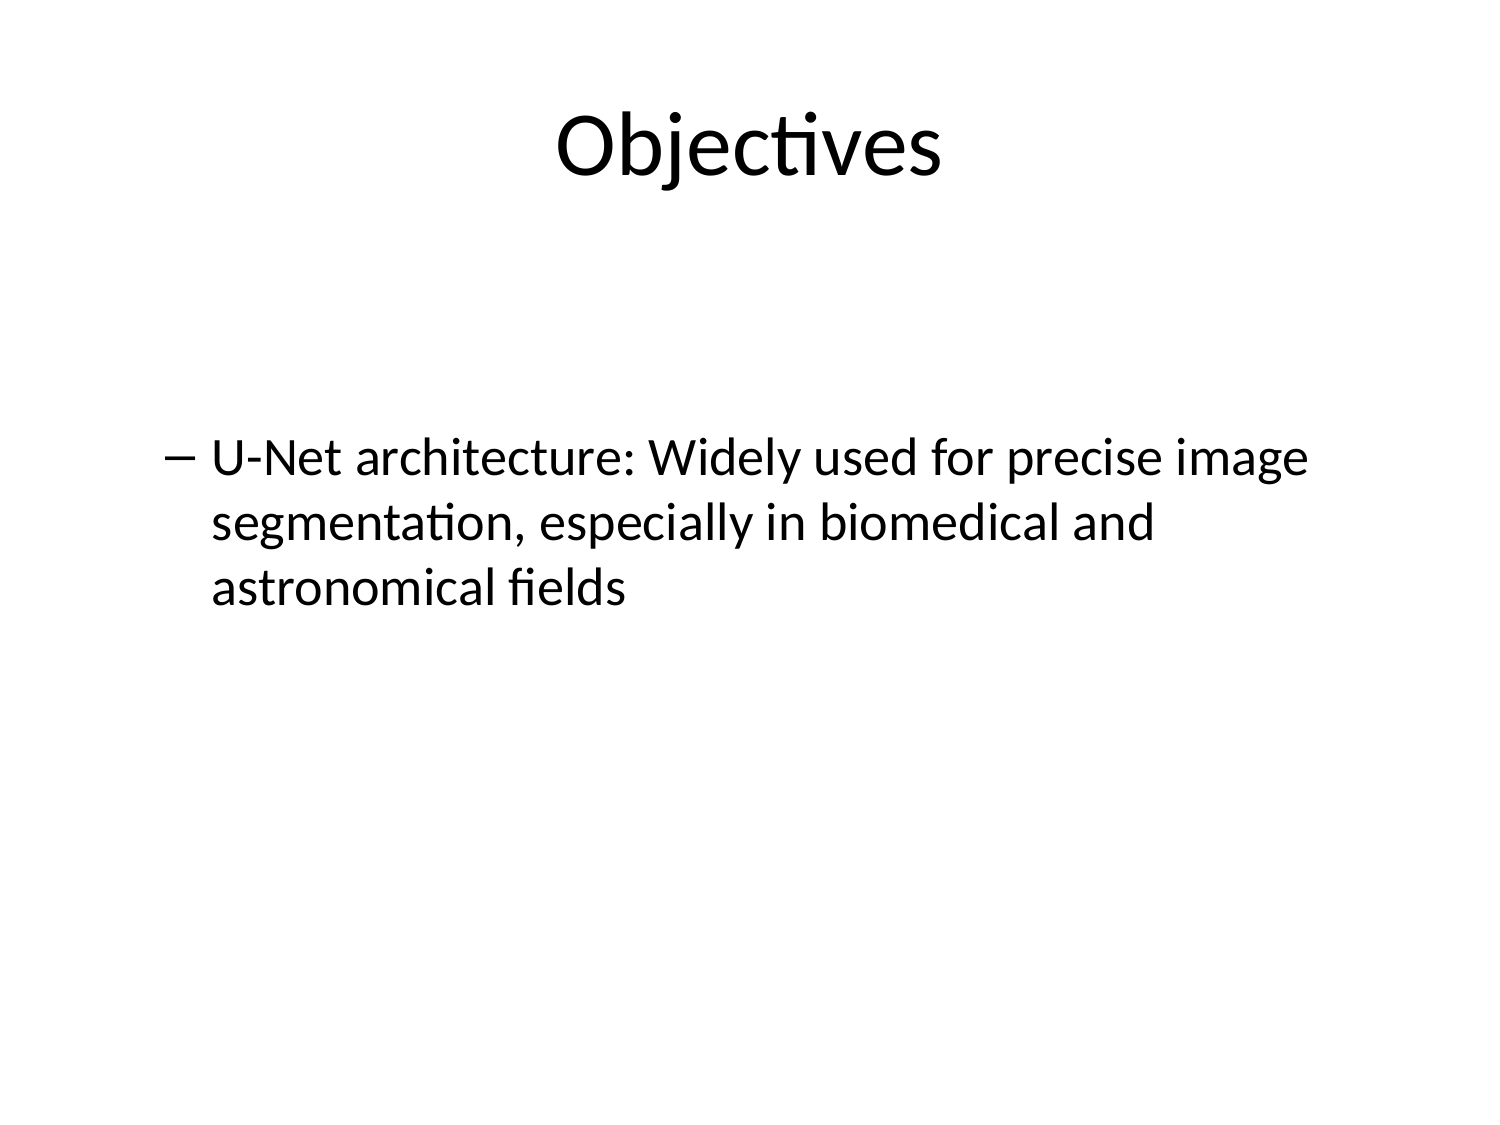

# Objectives

U-Net architecture: Widely used for precise image segmentation, especially in biomedical and astronomical fields